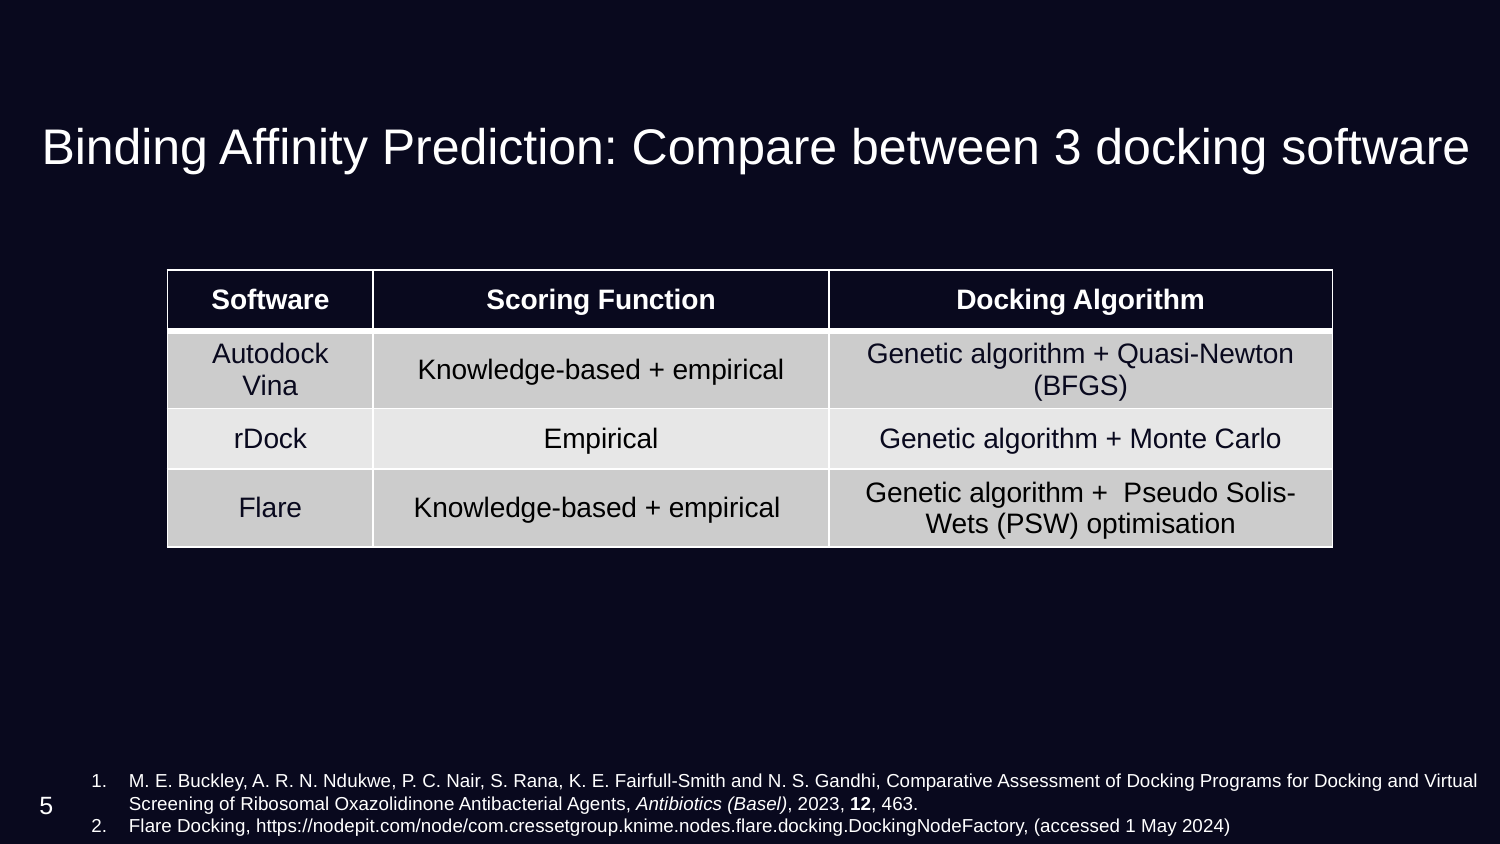

# Binding Affinity Prediction: Compare between 3 docking software
| Software | Scoring Function | Docking Algorithm |
| --- | --- | --- |
| Autodock Vina | Knowledge-based + empirical | Genetic algorithm + Quasi-Newton (BFGS) |
| rDock | Empirical | Genetic algorithm + Monte Carlo |
| Flare | Knowledge-based + empirical | Genetic algorithm + Pseudo Solis-Wets (PSW) optimisation |
M. E. Buckley, A. R. N. Ndukwe, P. C. Nair, S. Rana, K. E. Fairfull-Smith and N. S. Gandhi, Comparative Assessment of Docking Programs for Docking and Virtual Screening of Ribosomal Oxazolidinone Antibacterial Agents, Antibiotics (Basel), 2023, 12, 463.
Flare Docking, https://nodepit.com/node/com.cressetgroup.knime.nodes.flare.docking.DockingNodeFactory, (accessed 1 May 2024)
5